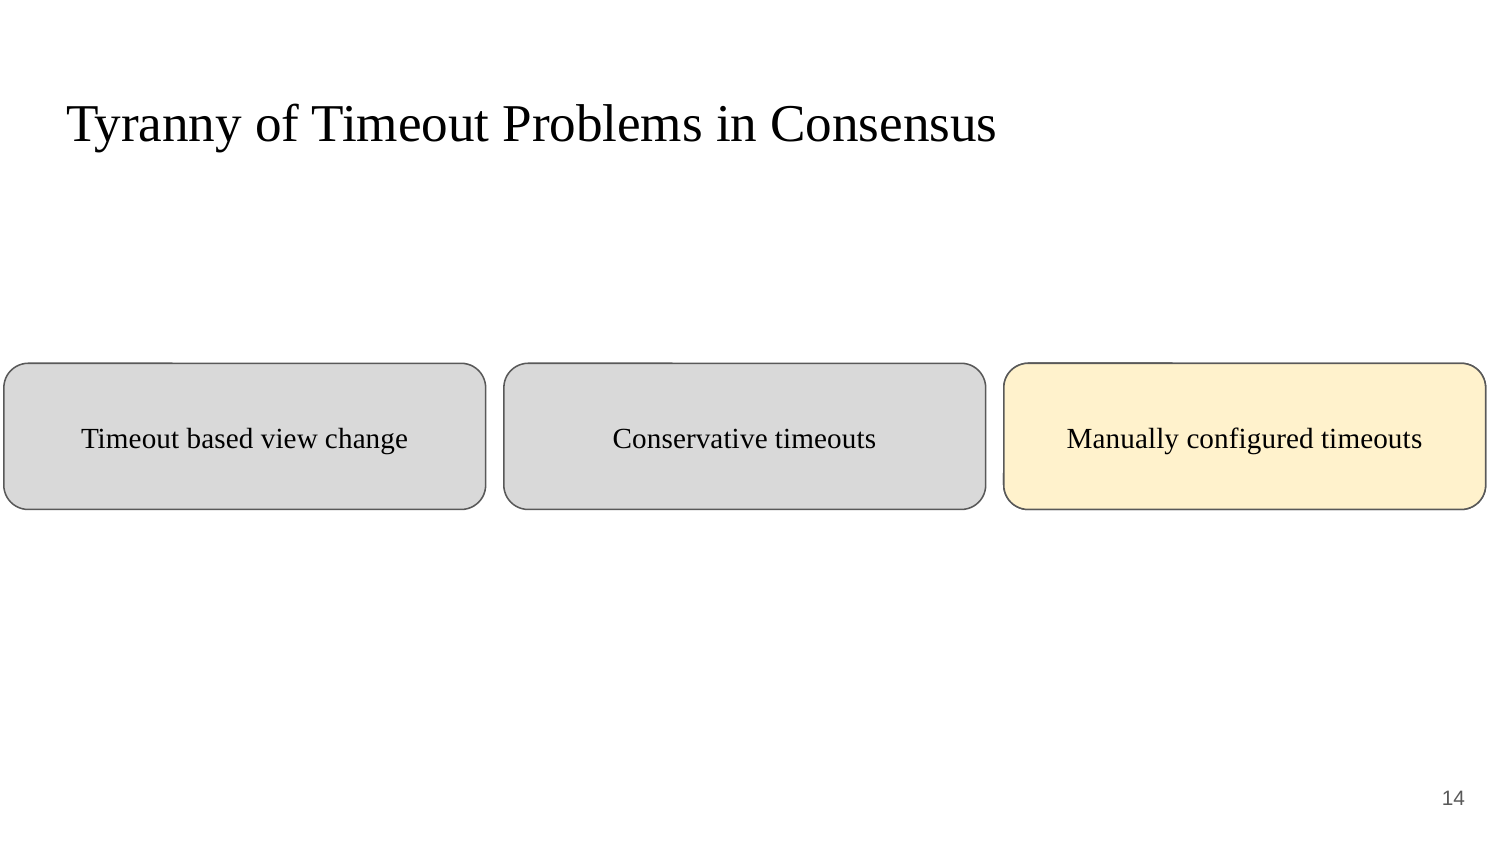

# Tyranny of Timeout Problems in Consensus
Timeout based view change
Conservative timeouts
Manually configured timeouts
Manually configured timeouts
14